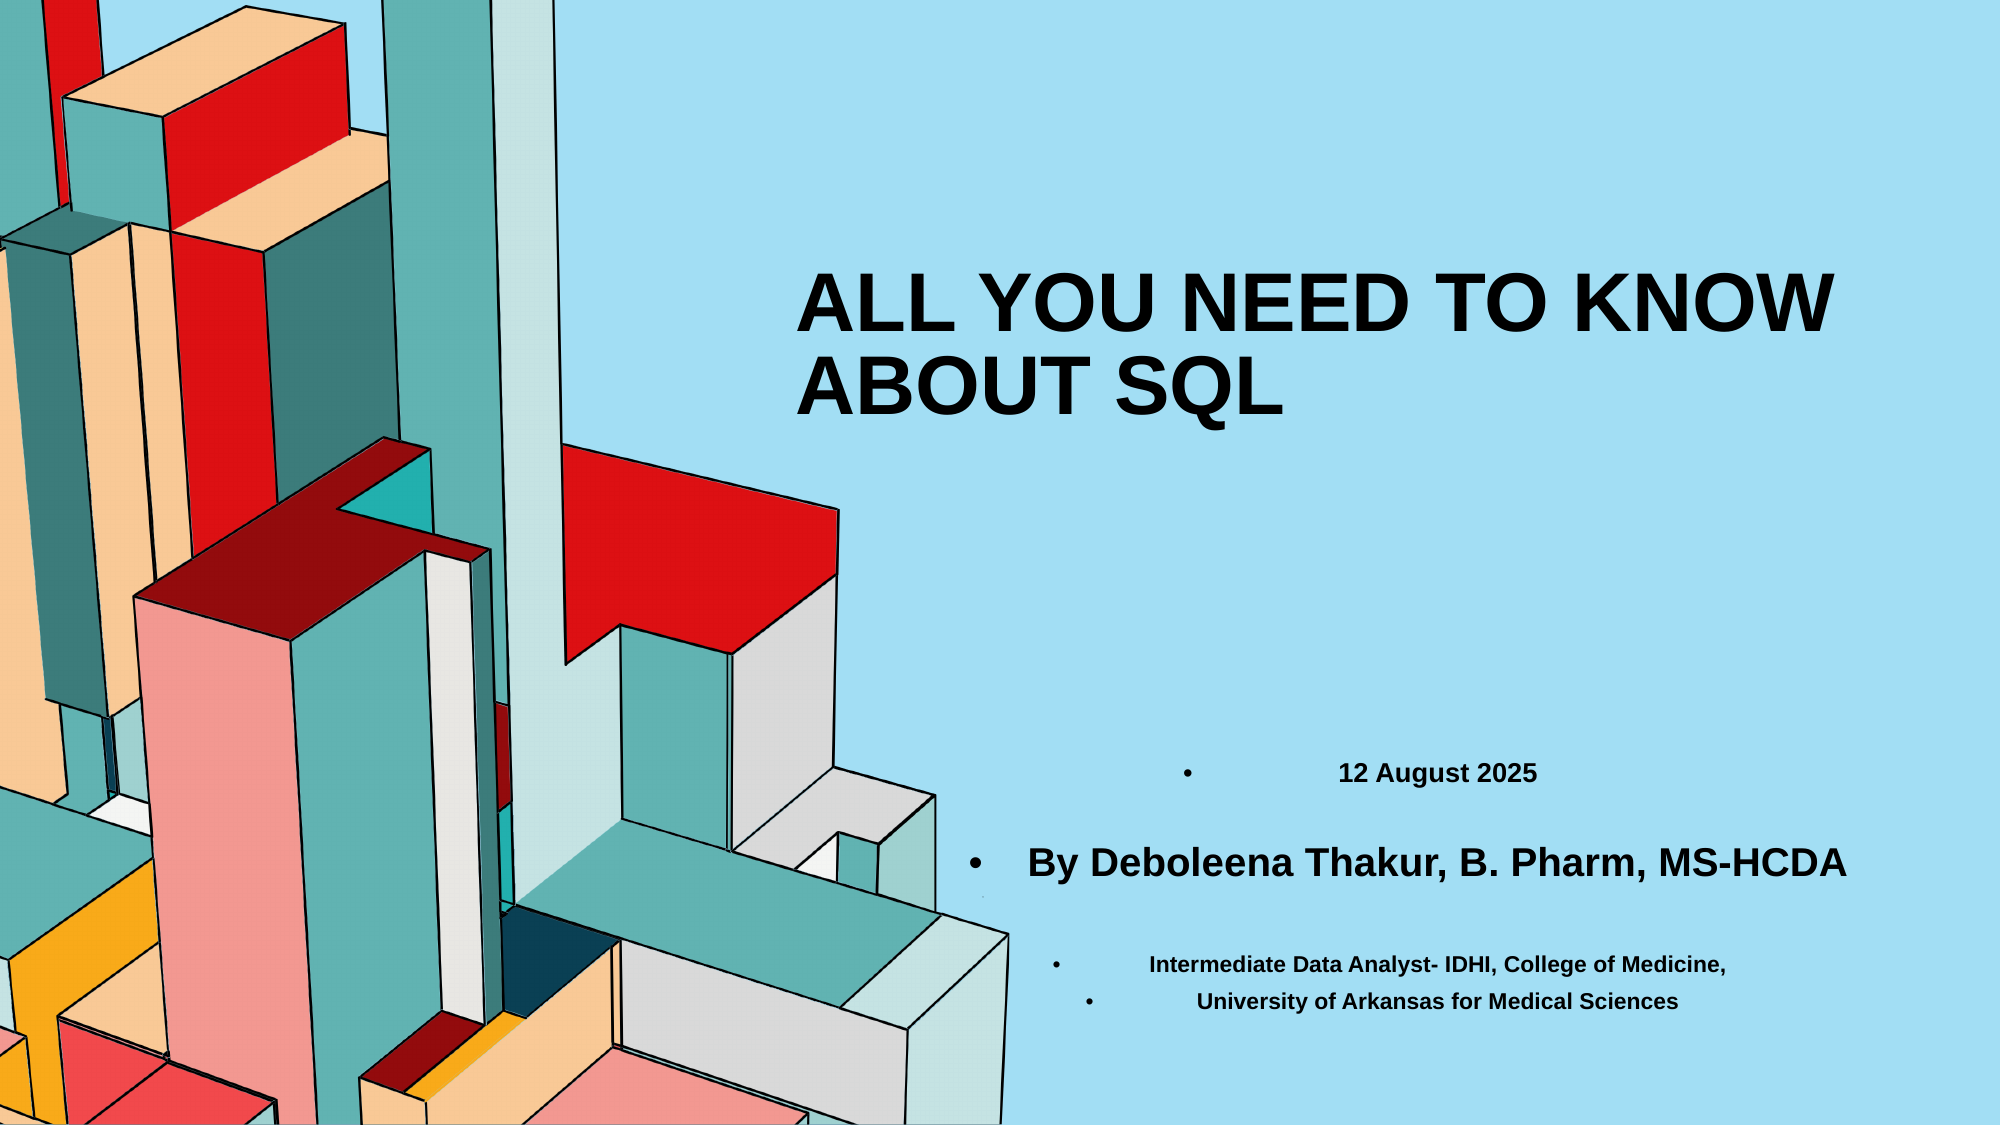

# All you need to know about SQL
12 August 2025

By Deboleena Thakur, B. Pharm, MS-HCDA

Intermediate Data Analyst- IDHI, College of Medicine,
University of Arkansas for Medical Sciences